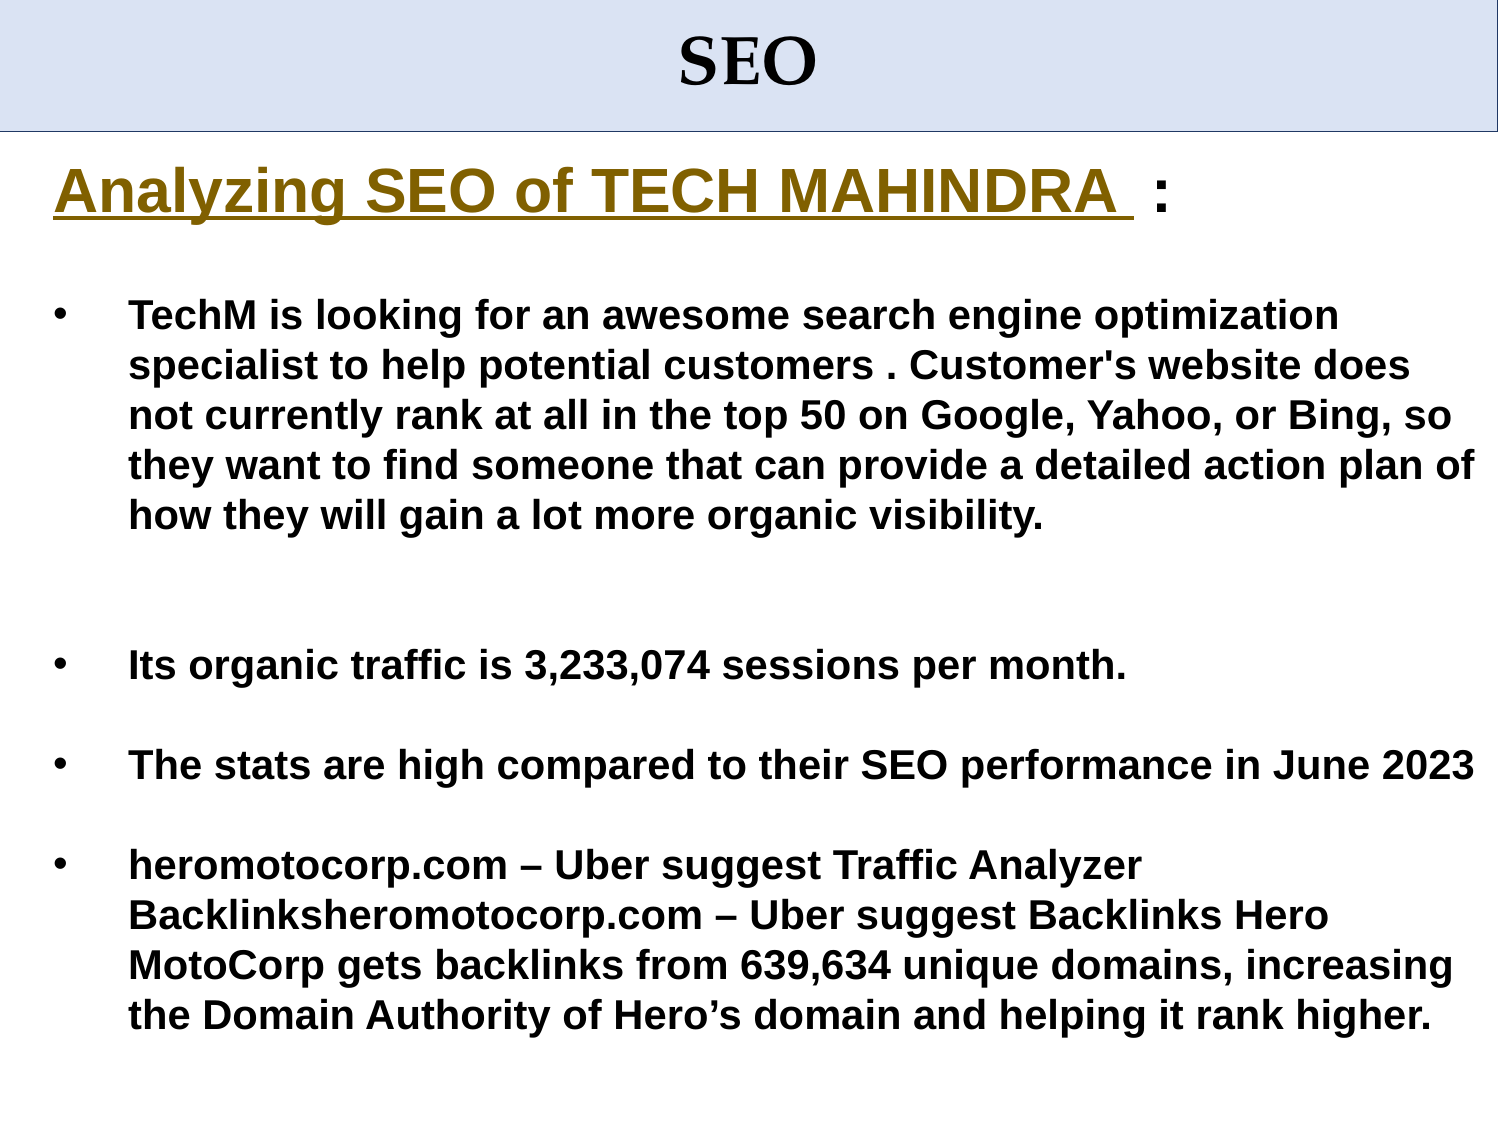

# SEO
Analyzing SEO of TECH MAHINDRA  :

TechM is looking for an awesome search engine optimization specialist to help potential customers . Customer's website does not currently rank at all in the top 50 on Google, Yahoo, or Bing, so they want to find someone that can provide a detailed action plan of how they will gain a lot more organic visibility.

Its organic traffic is 3,233,074 sessions per month.

The stats are high compared to their SEO performance in June 2023

heromotocorp.com – Uber suggest Traffic Analyzer Backlinksheromotocorp.com – Uber suggest Backlinks Hero MotoCorp gets backlinks from 639,634 unique domains, increasing the Domain Authority of Hero’s domain and helping it rank higher.